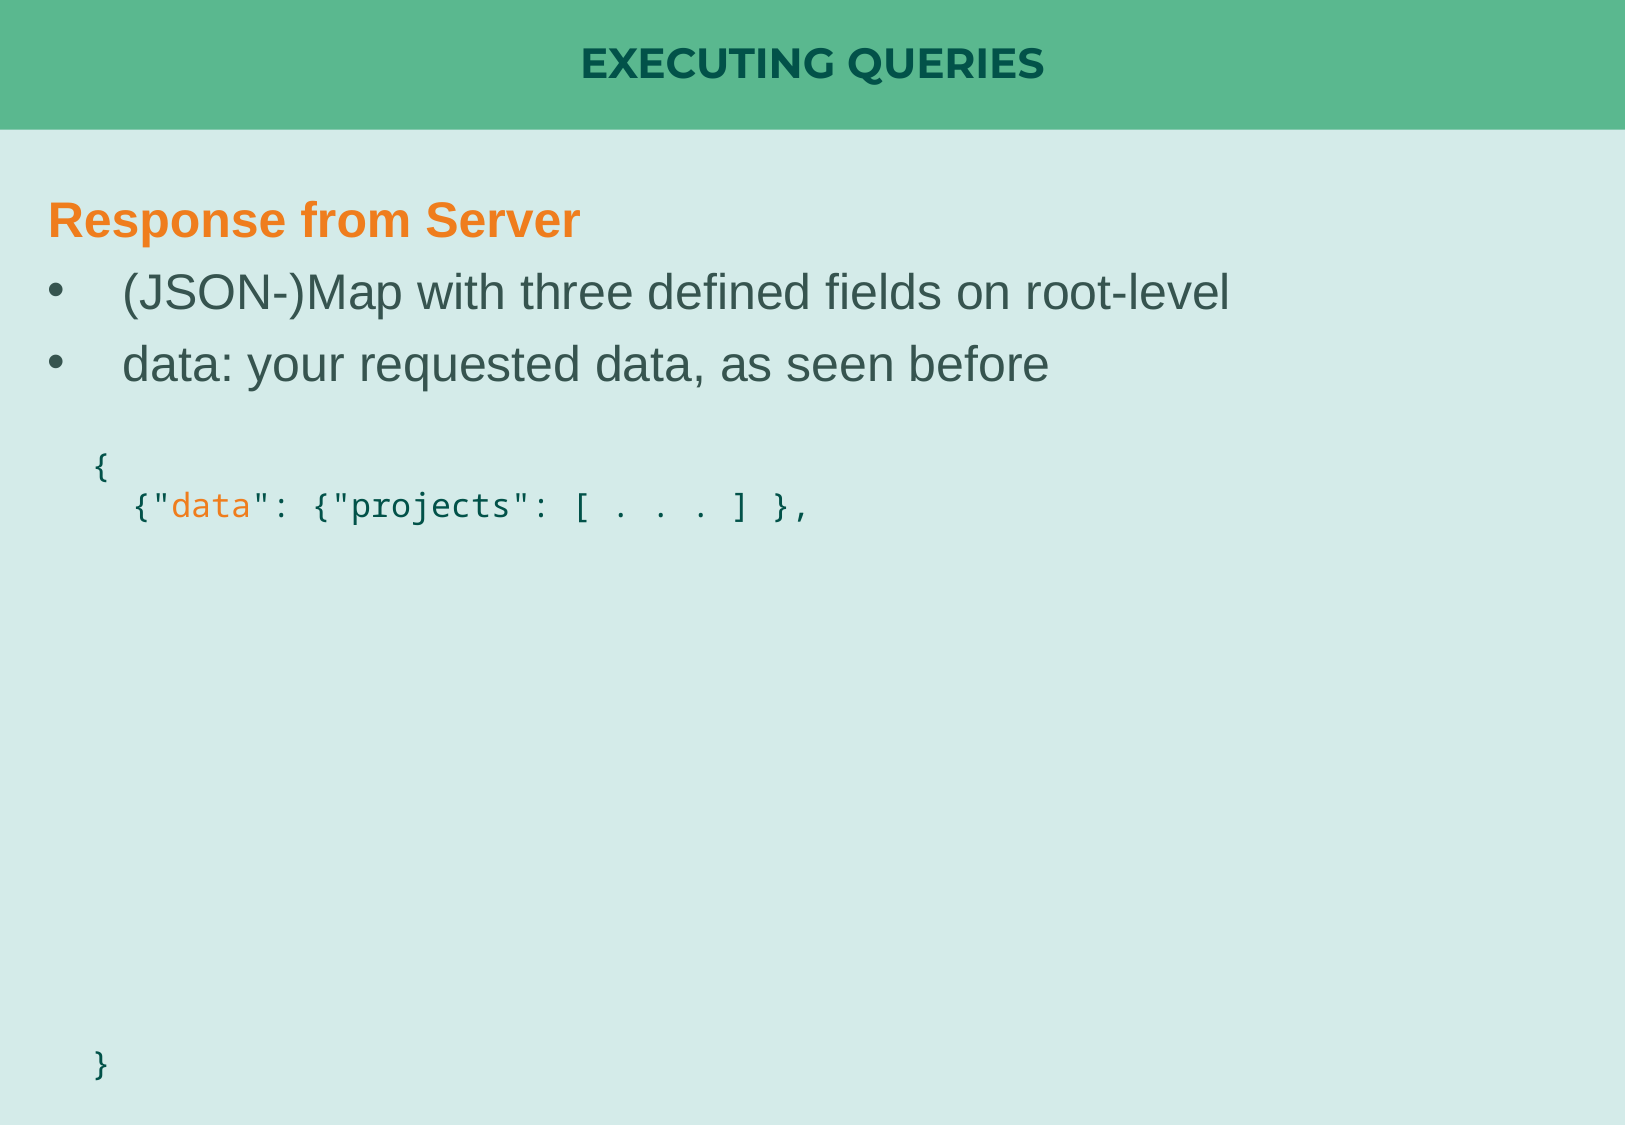

# Executing Queries
Response from Server
(JSON-)Map with three defined fields on root-level
data: your requested data, as seen before

{
  {"data": {"projects": [ . . . ] },

}